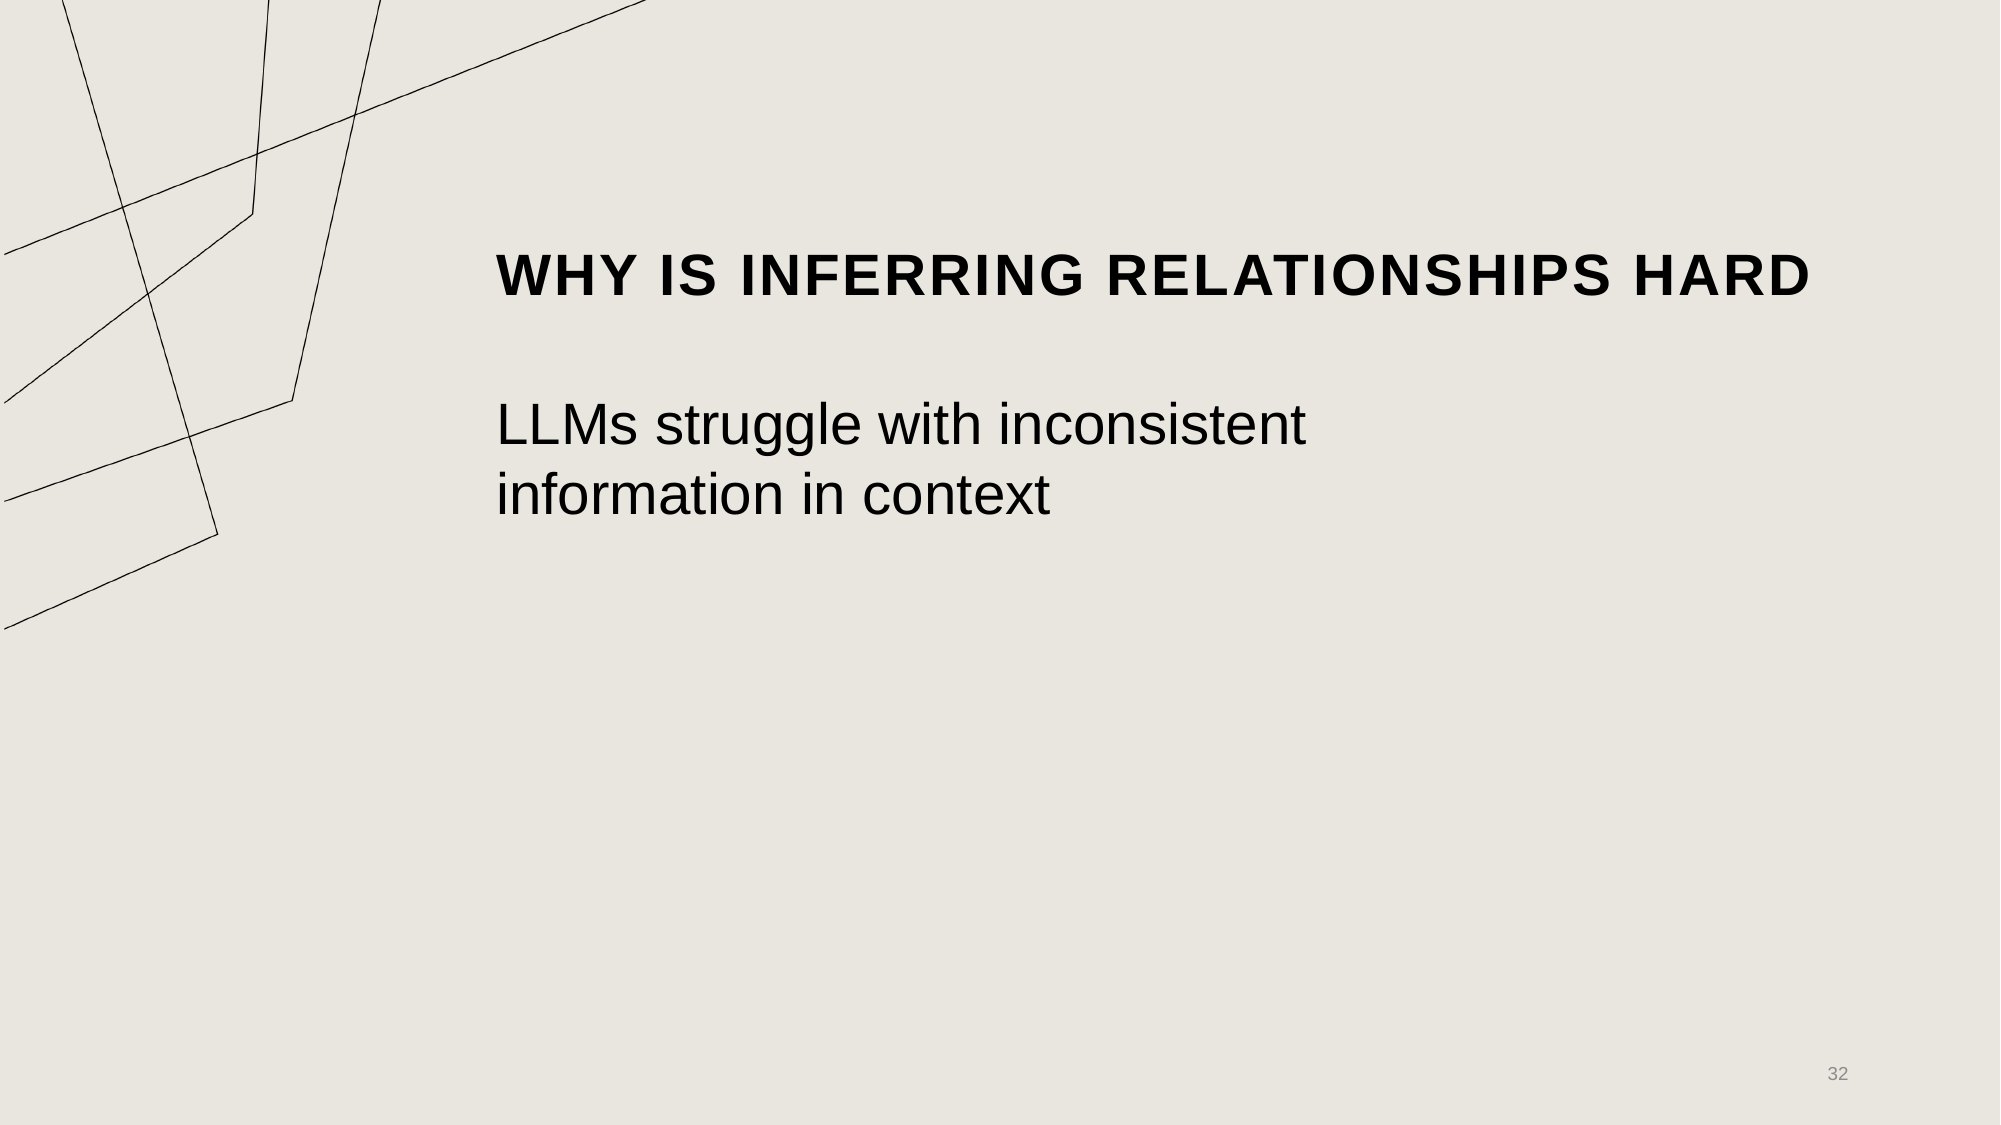

# Why is Inferring relationships hard
LLMs struggle with inconsistent information in context

32